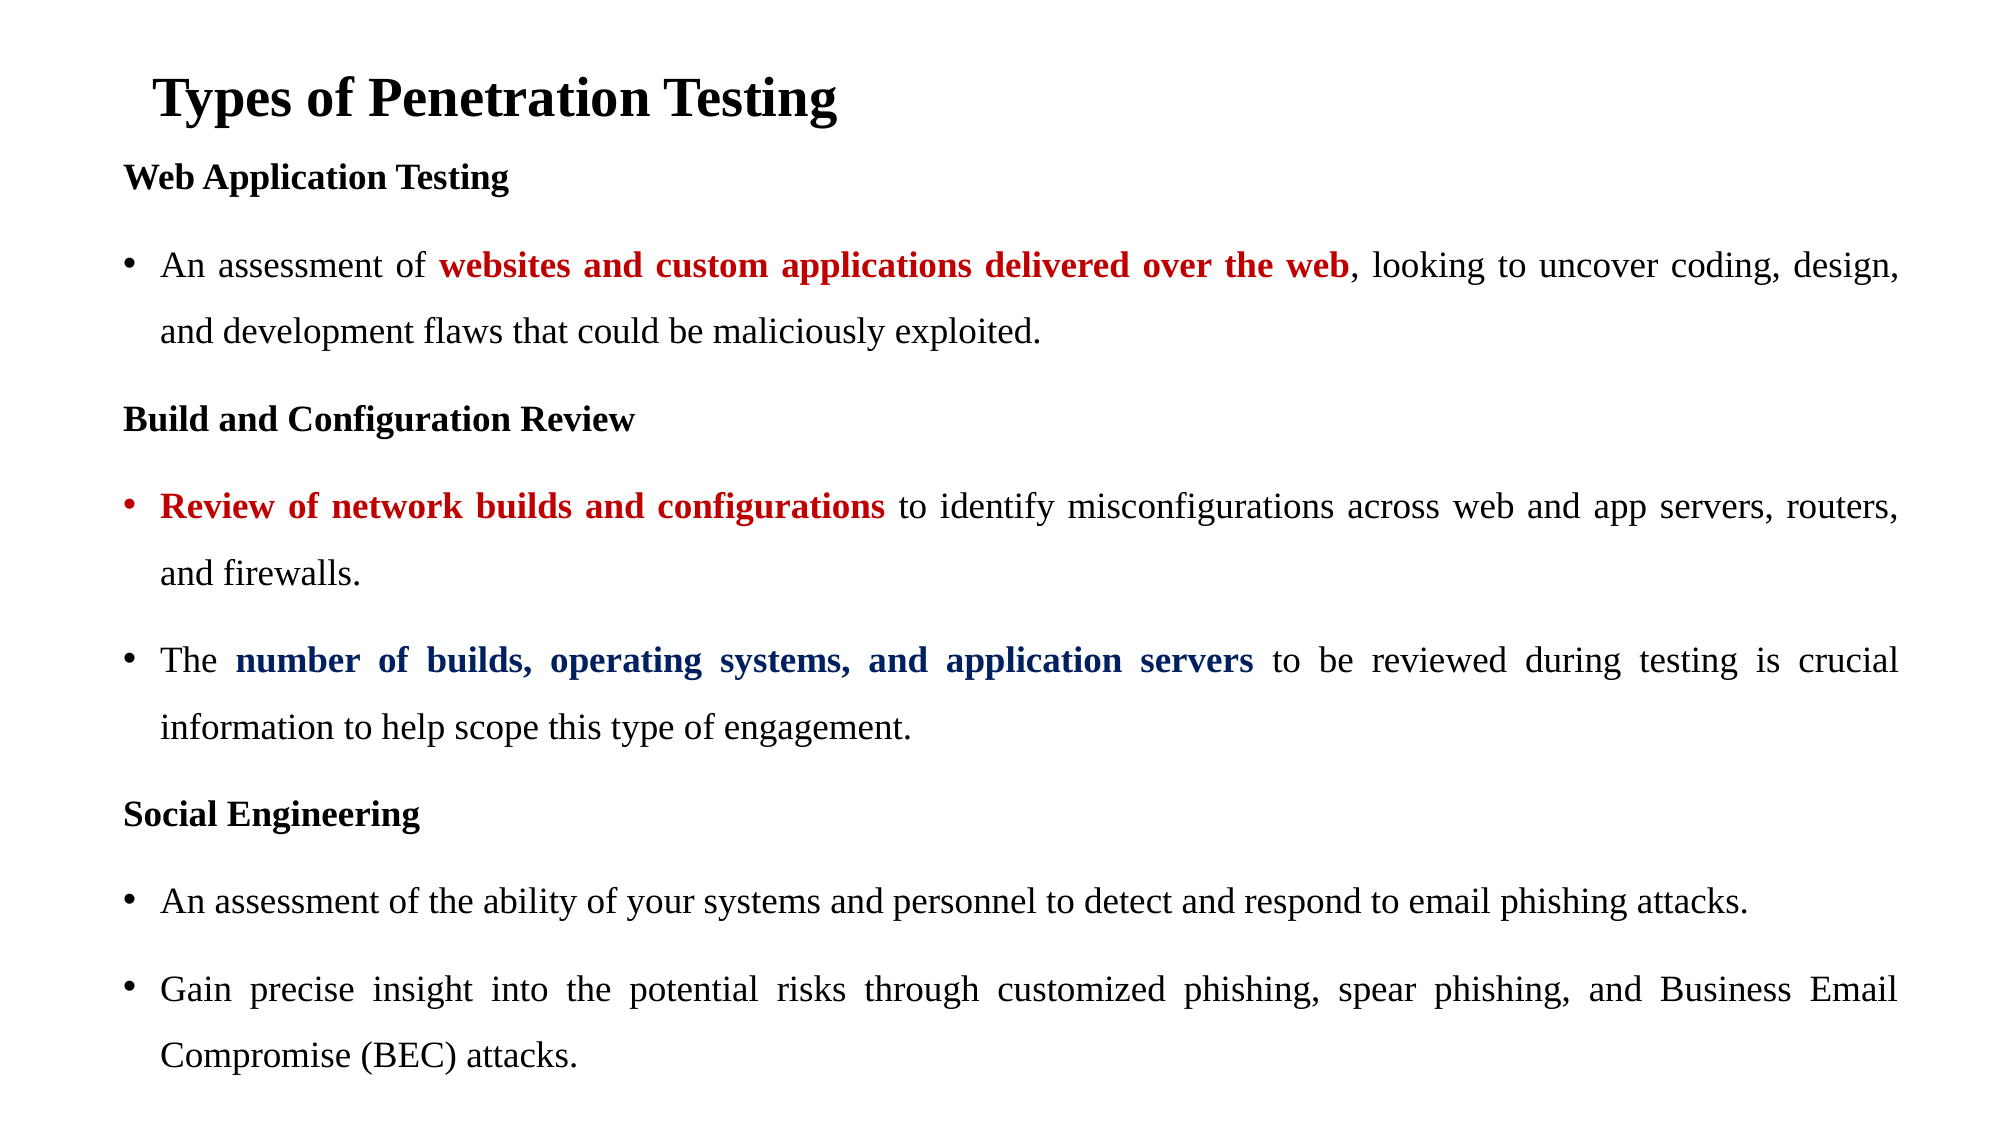

# Types of Penetration Testing
Web Application Testing
An assessment of websites and custom applications delivered over the web, looking to uncover coding, design, and development flaws that could be maliciously exploited.
Build and Configuration Review
Review of network builds and configurations to identify misconfigurations across web and app servers, routers, and firewalls.
The number of builds, operating systems, and application servers to be reviewed during testing is crucial information to help scope this type of engagement.
Social Engineering
An assessment of the ability of your systems and personnel to detect and respond to email phishing attacks.
Gain precise insight into the potential risks through customized phishing, spear phishing, and Business Email Compromise (BEC) attacks.